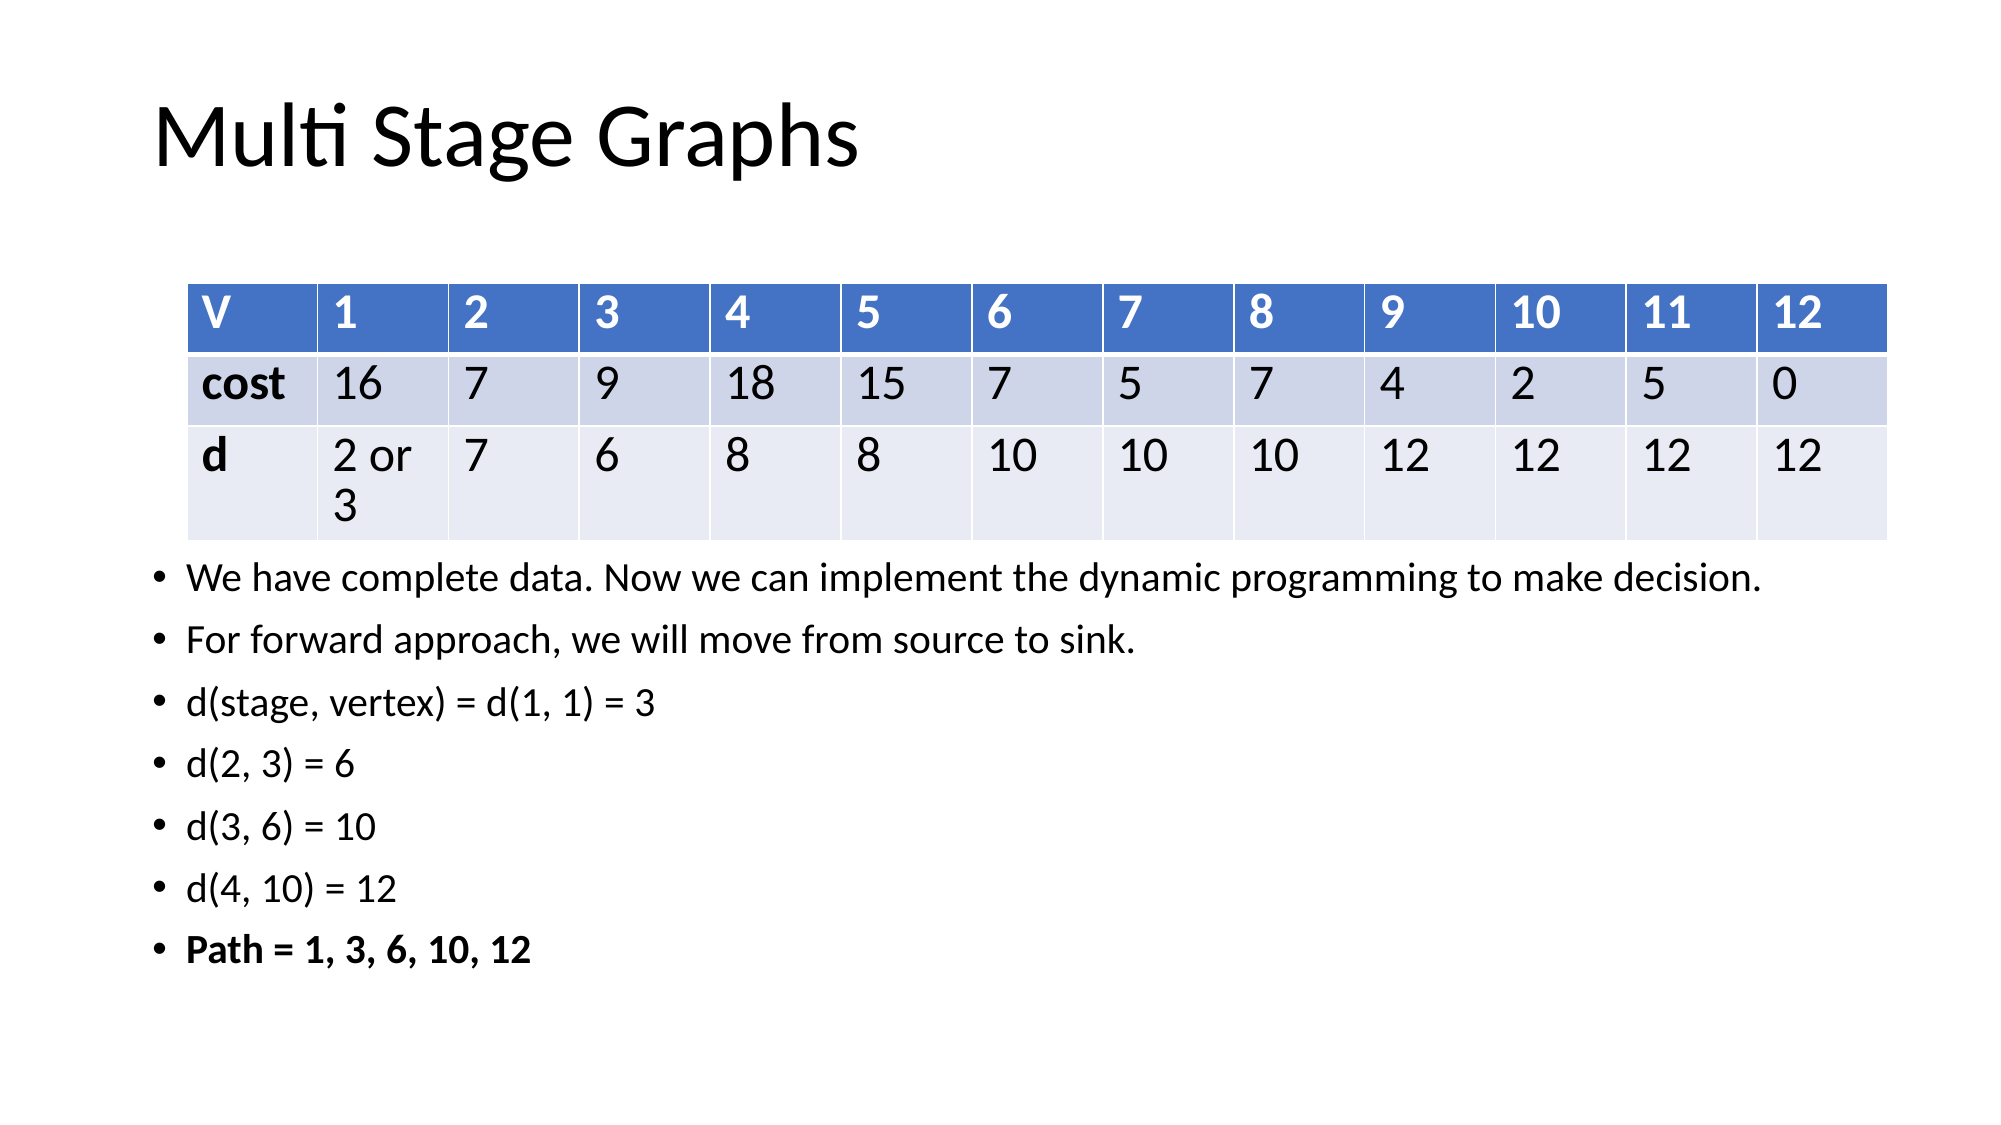

# Multi Stage Graphs

We have complete data. Now we can implement the dynamic programming to make decision.
For forward approach, we will move from source to sink.
d(stage, vertex) = d(1, 1) = 3
d(2, 3) = 6
d(3, 6) = 10
d(4, 10) = 12
Path = 1, 3, 6, 10, 12

| V | 1 | 2 | 3 | 4 | 5 | 6 | 7 | 8 | 9 | 10 | 11 | 12 |
| --- | --- | --- | --- | --- | --- | --- | --- | --- | --- | --- | --- | --- |
| cost | 16 | 7 | 9 | 18 | 15 | 7 | 5 | 7 | 4 | 2 | 5 | 0 |
| d | 2 or 3 | 7 | 6 | 8 | 8 | 10 | 10 | 10 | 12 | 12 | 12 | 12 |